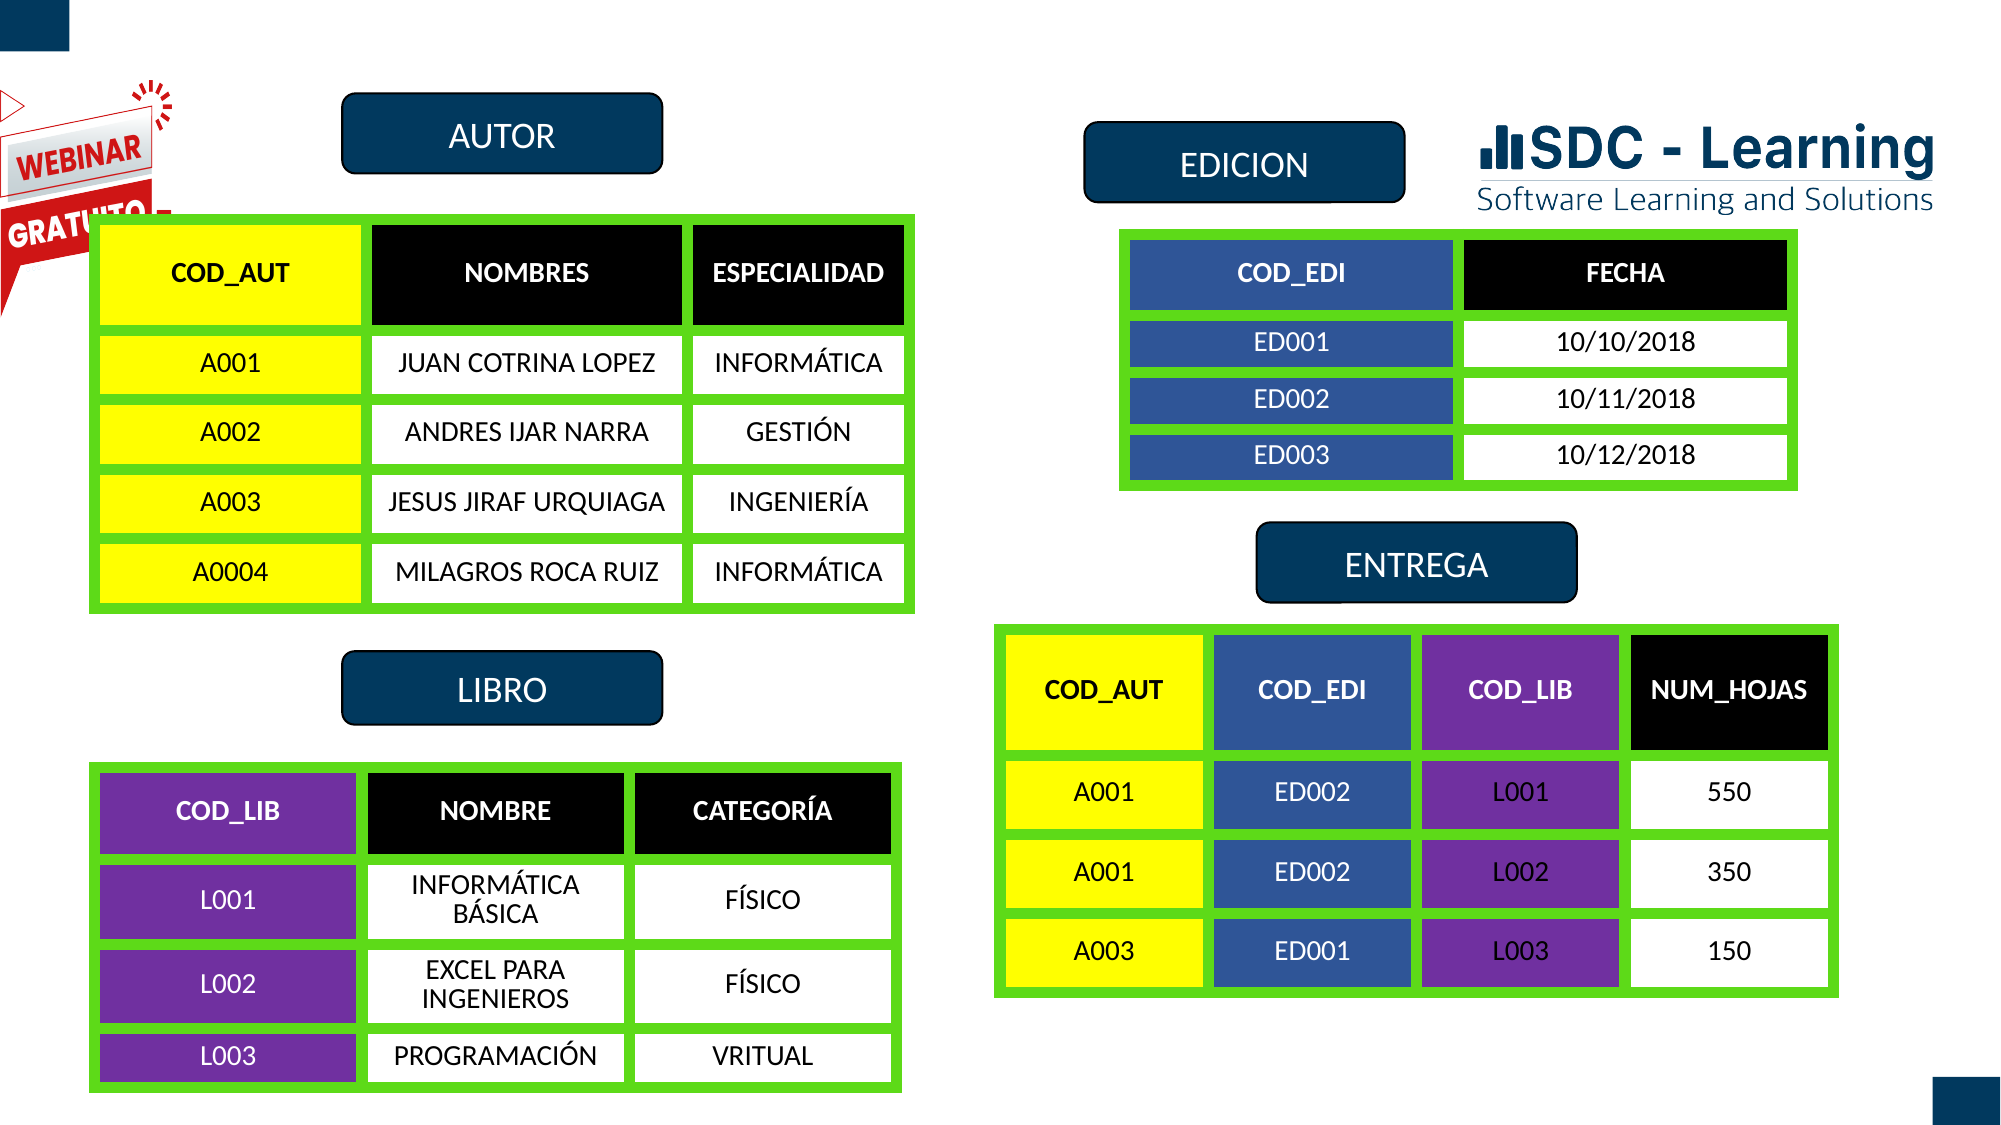

AUTOR
EDICION
| COD\_AUT | NOMBRES | ESPECIALIDAD |
| --- | --- | --- |
| A001 | JUAN COTRINA LOPEZ | INFORMÁTICA |
| A002 | ANDRES IJAR NARRA | GESTIÓN |
| A003 | JESUS JIRAF URQUIAGA | INGENIERÍA |
| A0004 | MILAGROS ROCA RUIZ | INFORMÁTICA |
| COD\_EDI | FECHA |
| --- | --- |
| ED001 | 10/10/2018 |
| ED002 | 10/11/2018 |
| ED003 | 10/12/2018 |
ENTREGA
| COD\_AUT | COD\_EDI | COD\_LIB | NUM\_HOJAS |
| --- | --- | --- | --- |
| A001 | ED002 | L001 | 550 |
| A001 | ED002 | L002 | 350 |
| A003 | ED001 | L003 | 150 |
LIBRO
| COD\_LIB | NOMBRE | CATEGORÍA |
| --- | --- | --- |
| L001 | INFORMÁTICA BÁSICA | FÍSICO |
| L002 | EXCEL PARA INGENIEROS | FÍSICO |
| L003 | PROGRAMACIÓN | VRITUAL |